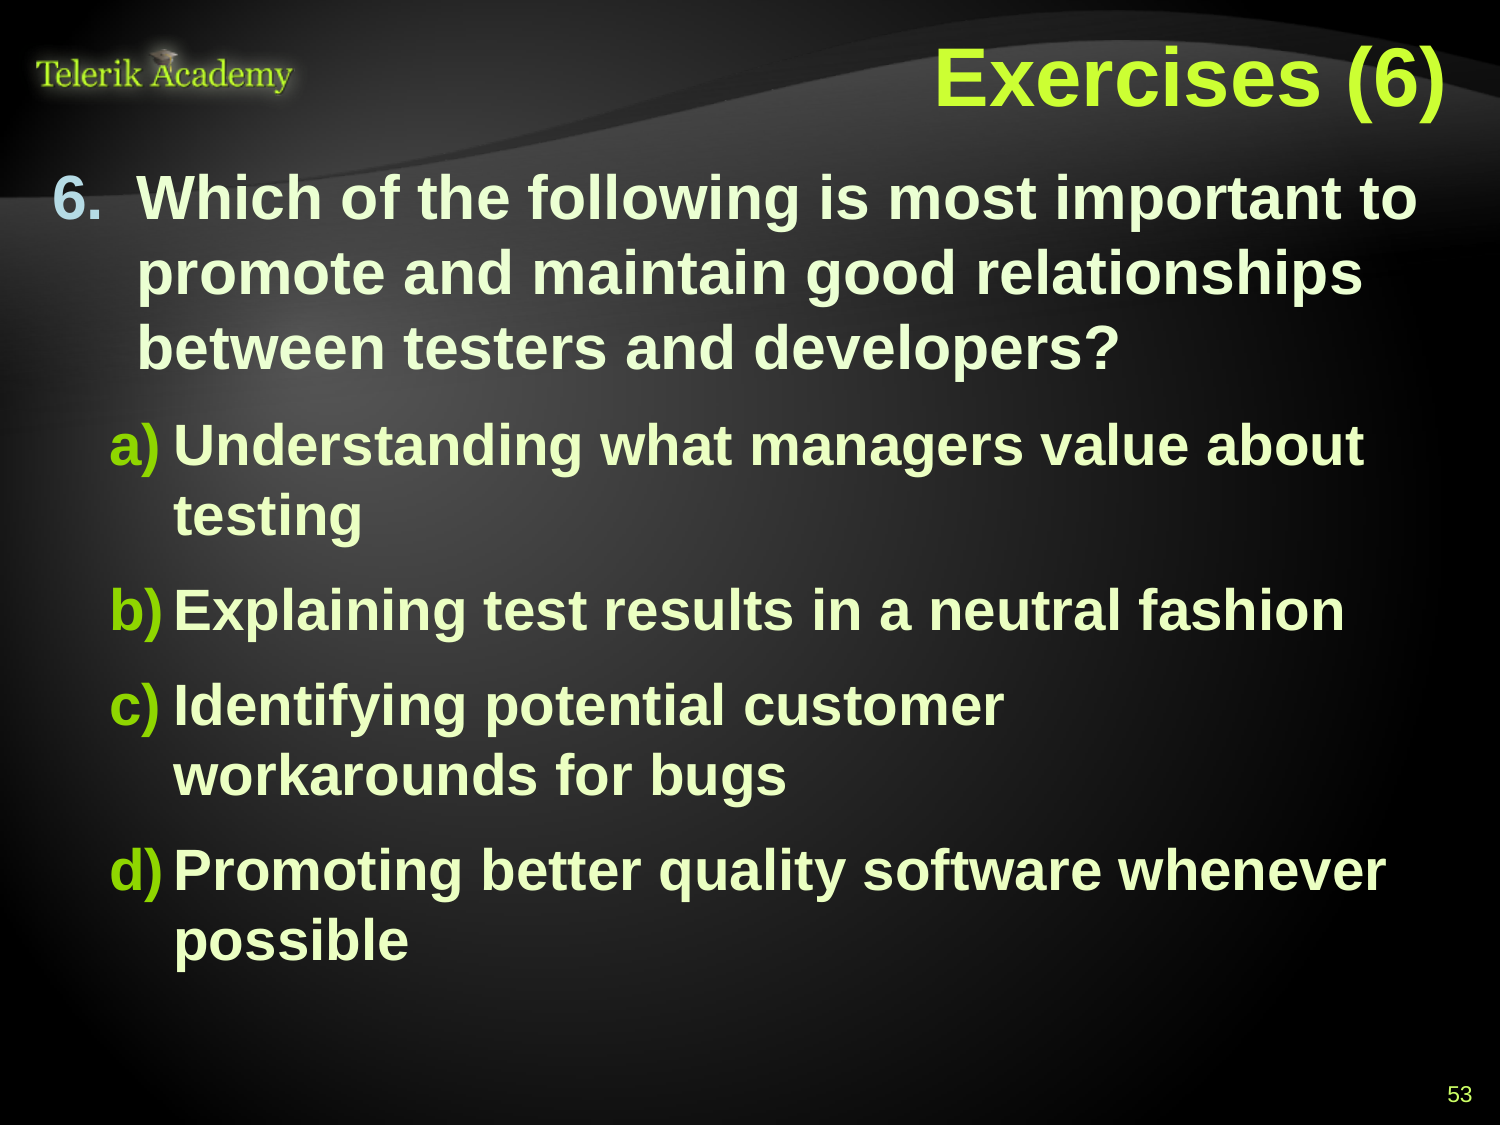

# Exercises (6)
Which of the following is most important to promote and maintain good relationships between testers and developers?
Understanding what managers value about testing
Explaining test results in a neutral fashion
Identifying potential customer
workarounds for bugs
Promoting better quality software whenever possible
53